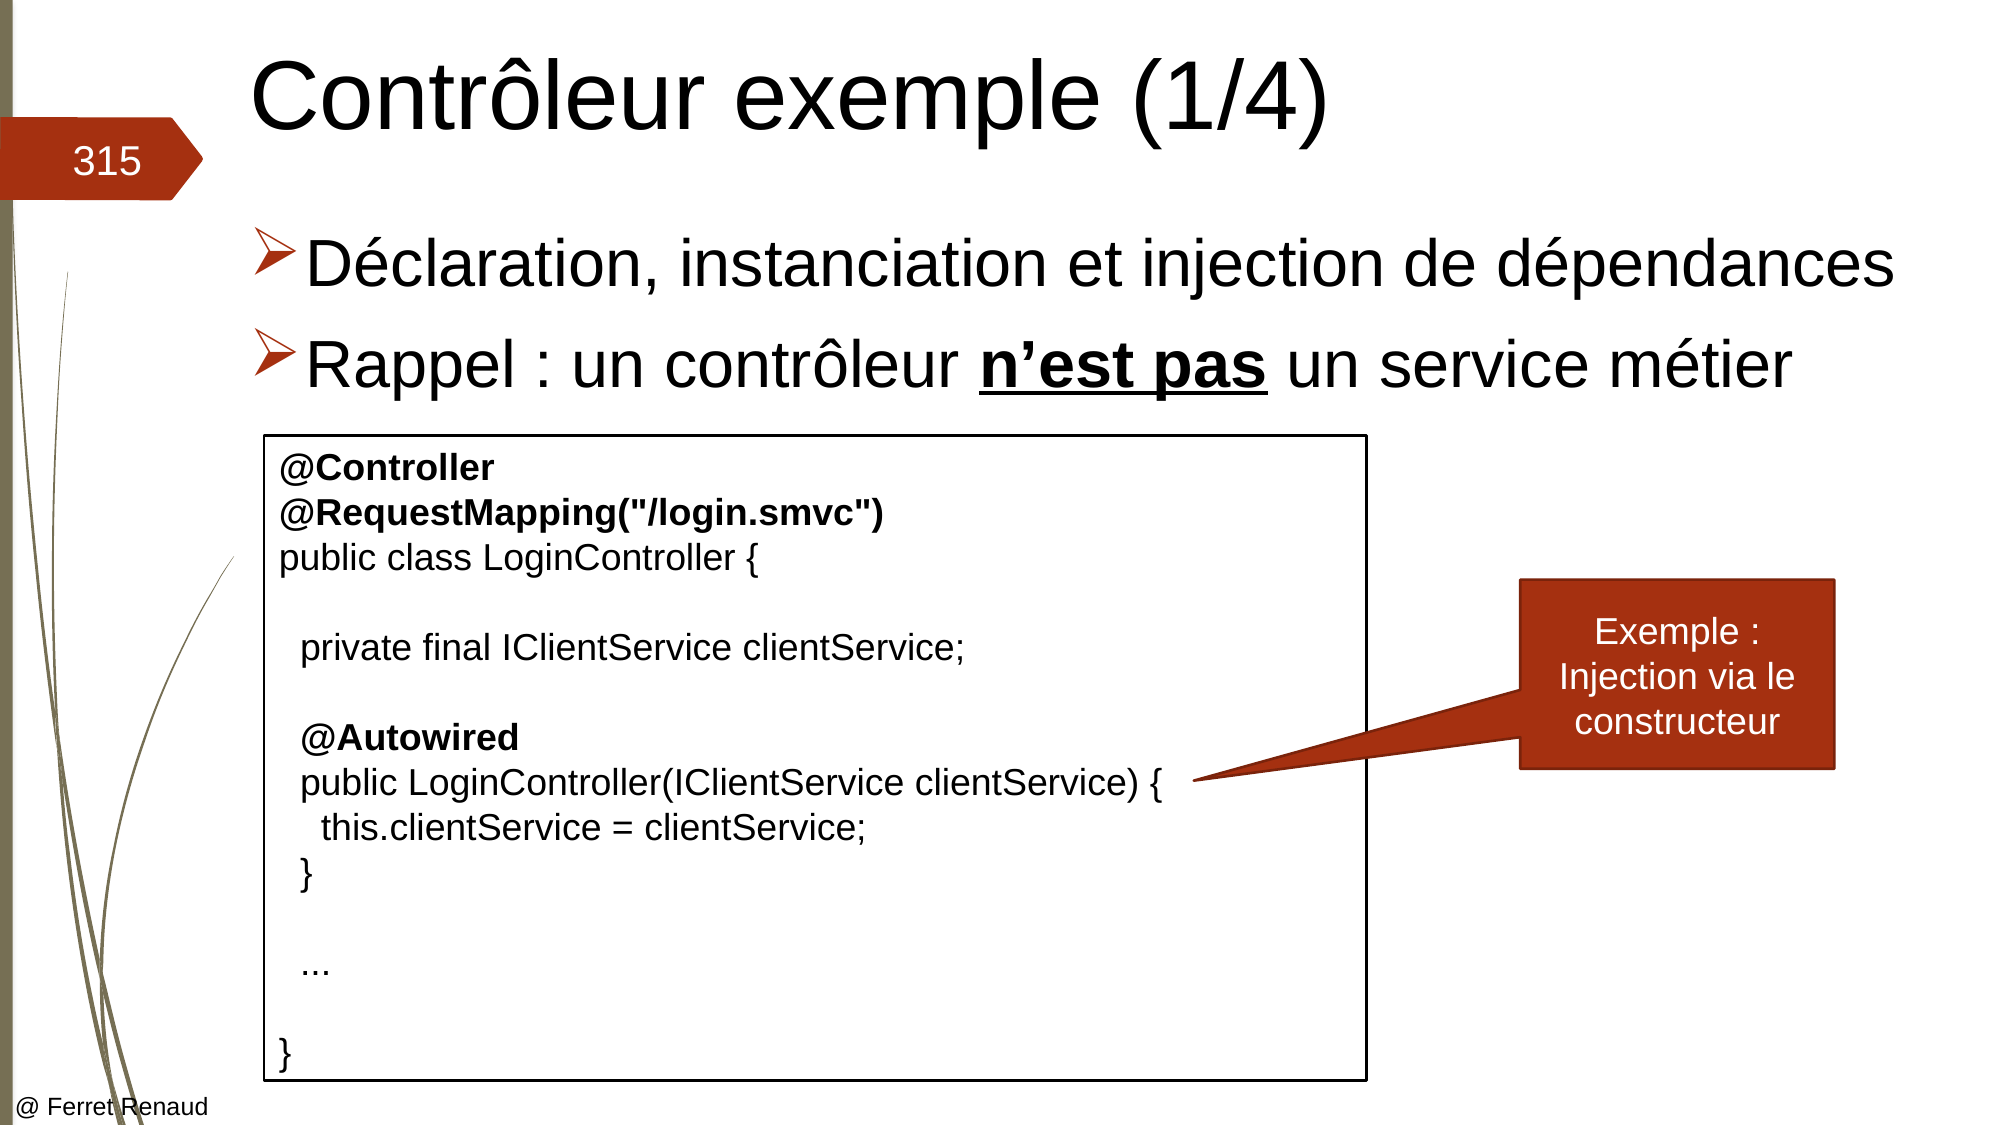

# Contrôleur exemple (1/4)
315
Déclaration, instanciation et injection de dépendances
Rappel : un contrôleur n’est pas un service métier
@Controller
@RequestMapping("/login.smvc")
public class LoginController {

  private final IClientService clientService;

  @Autowired
  public LoginController(IClientService clientService) {
    this.clientService = clientService;
  }

  ...

}
Exemple :
Injection via le constructeur
@ Ferret Renaud